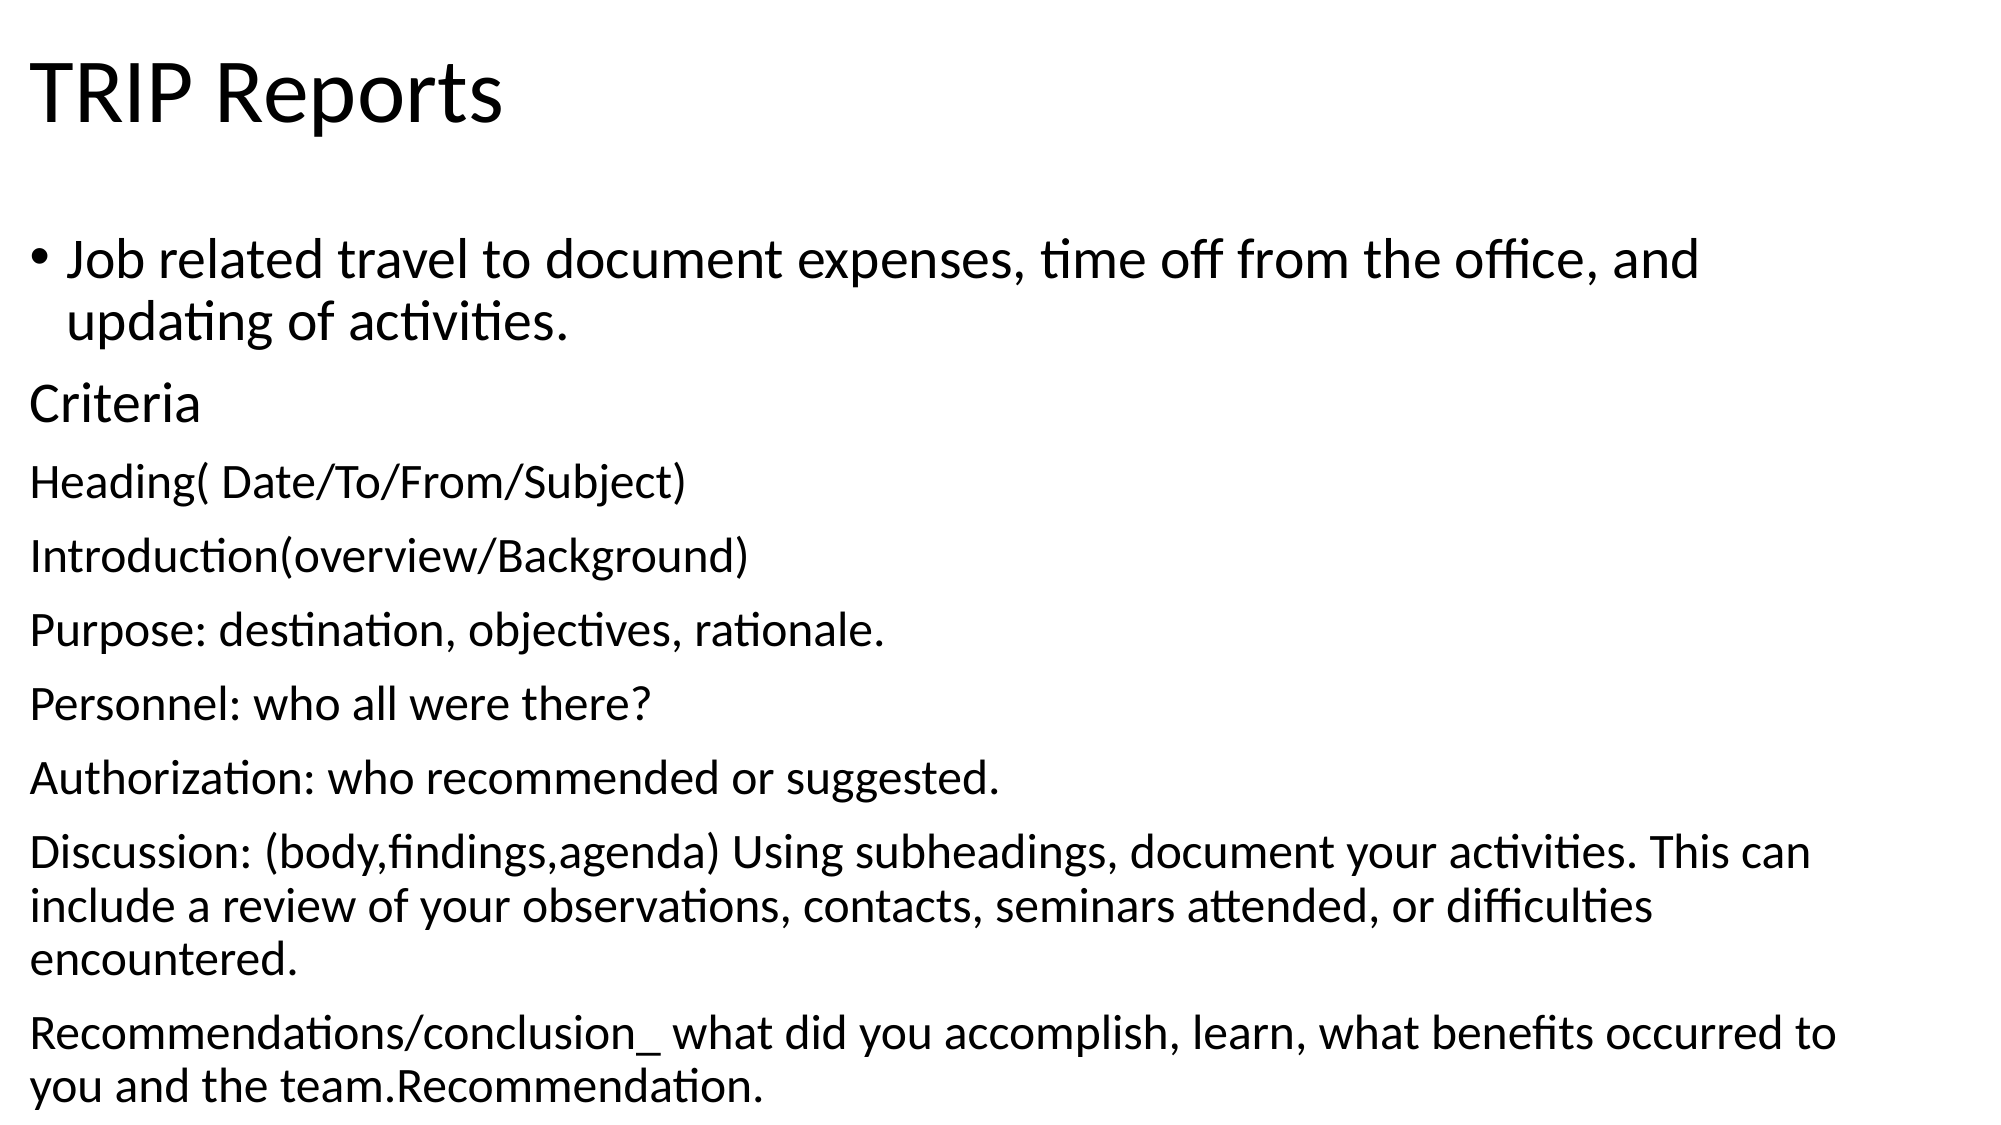

# TRIP Reports
Job related travel to document expenses, time off from the office, and updating of activities.
Criteria
Heading( Date/To/From/Subject)
Introduction(overview/Background)
Purpose: destination, objectives, rationale.
Personnel: who all were there?
Authorization: who recommended or suggested.
Discussion: (body,findings,agenda) Using subheadings, document your activities. This can include a review of your observations, contacts, seminars attended, or difficulties encountered.
Recommendations/conclusion_ what did you accomplish, learn, what benefits occurred to you and the team.Recommendation.